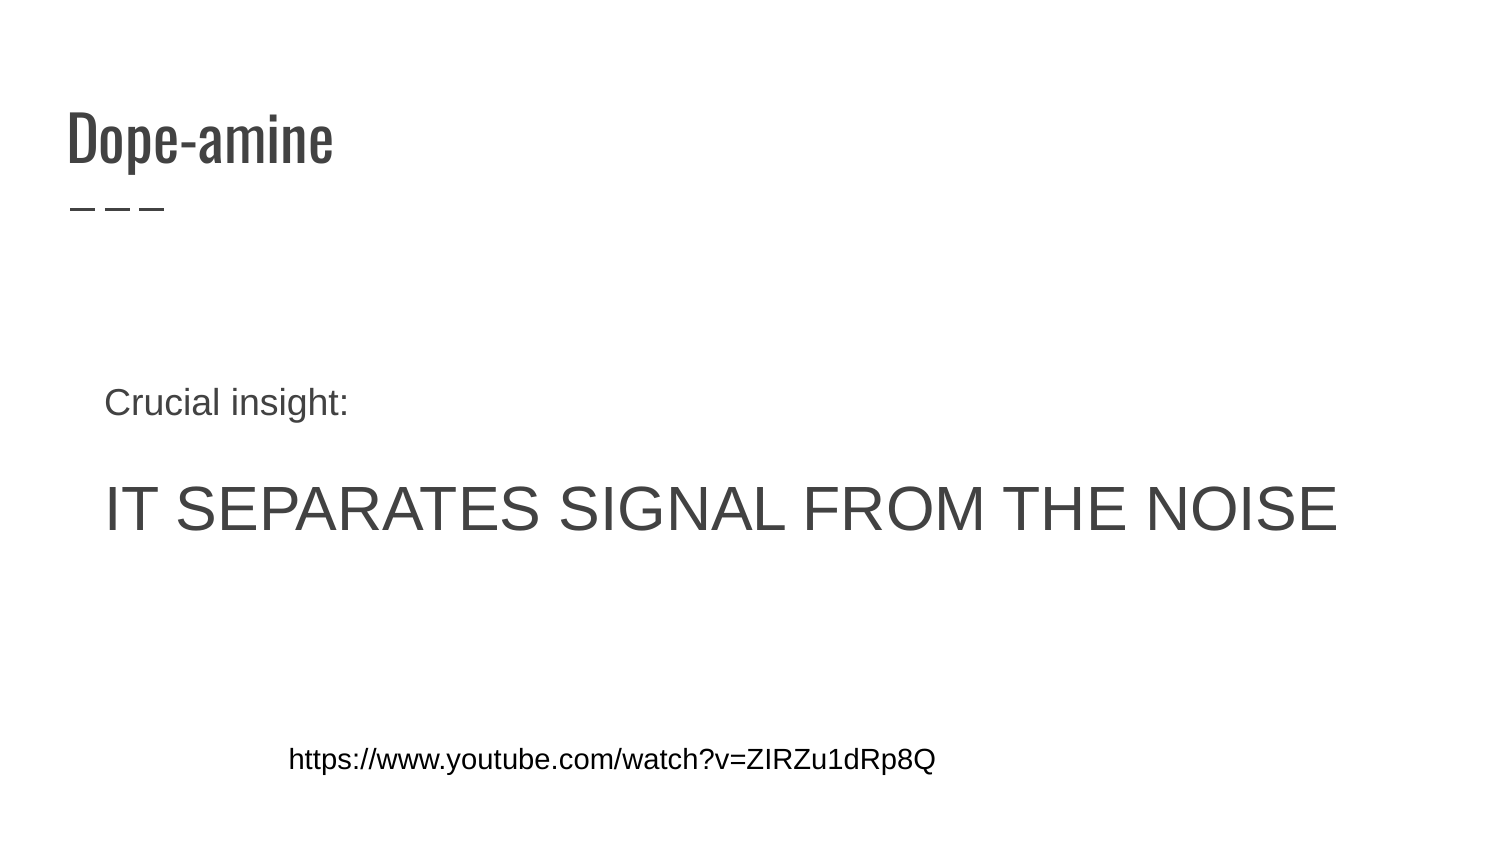

# Dope-amine
Crucial insight:
IT SEPARATES SIGNAL FROM THE NOISE
https://www.youtube.com/watch?v=ZIRZu1dRp8Q